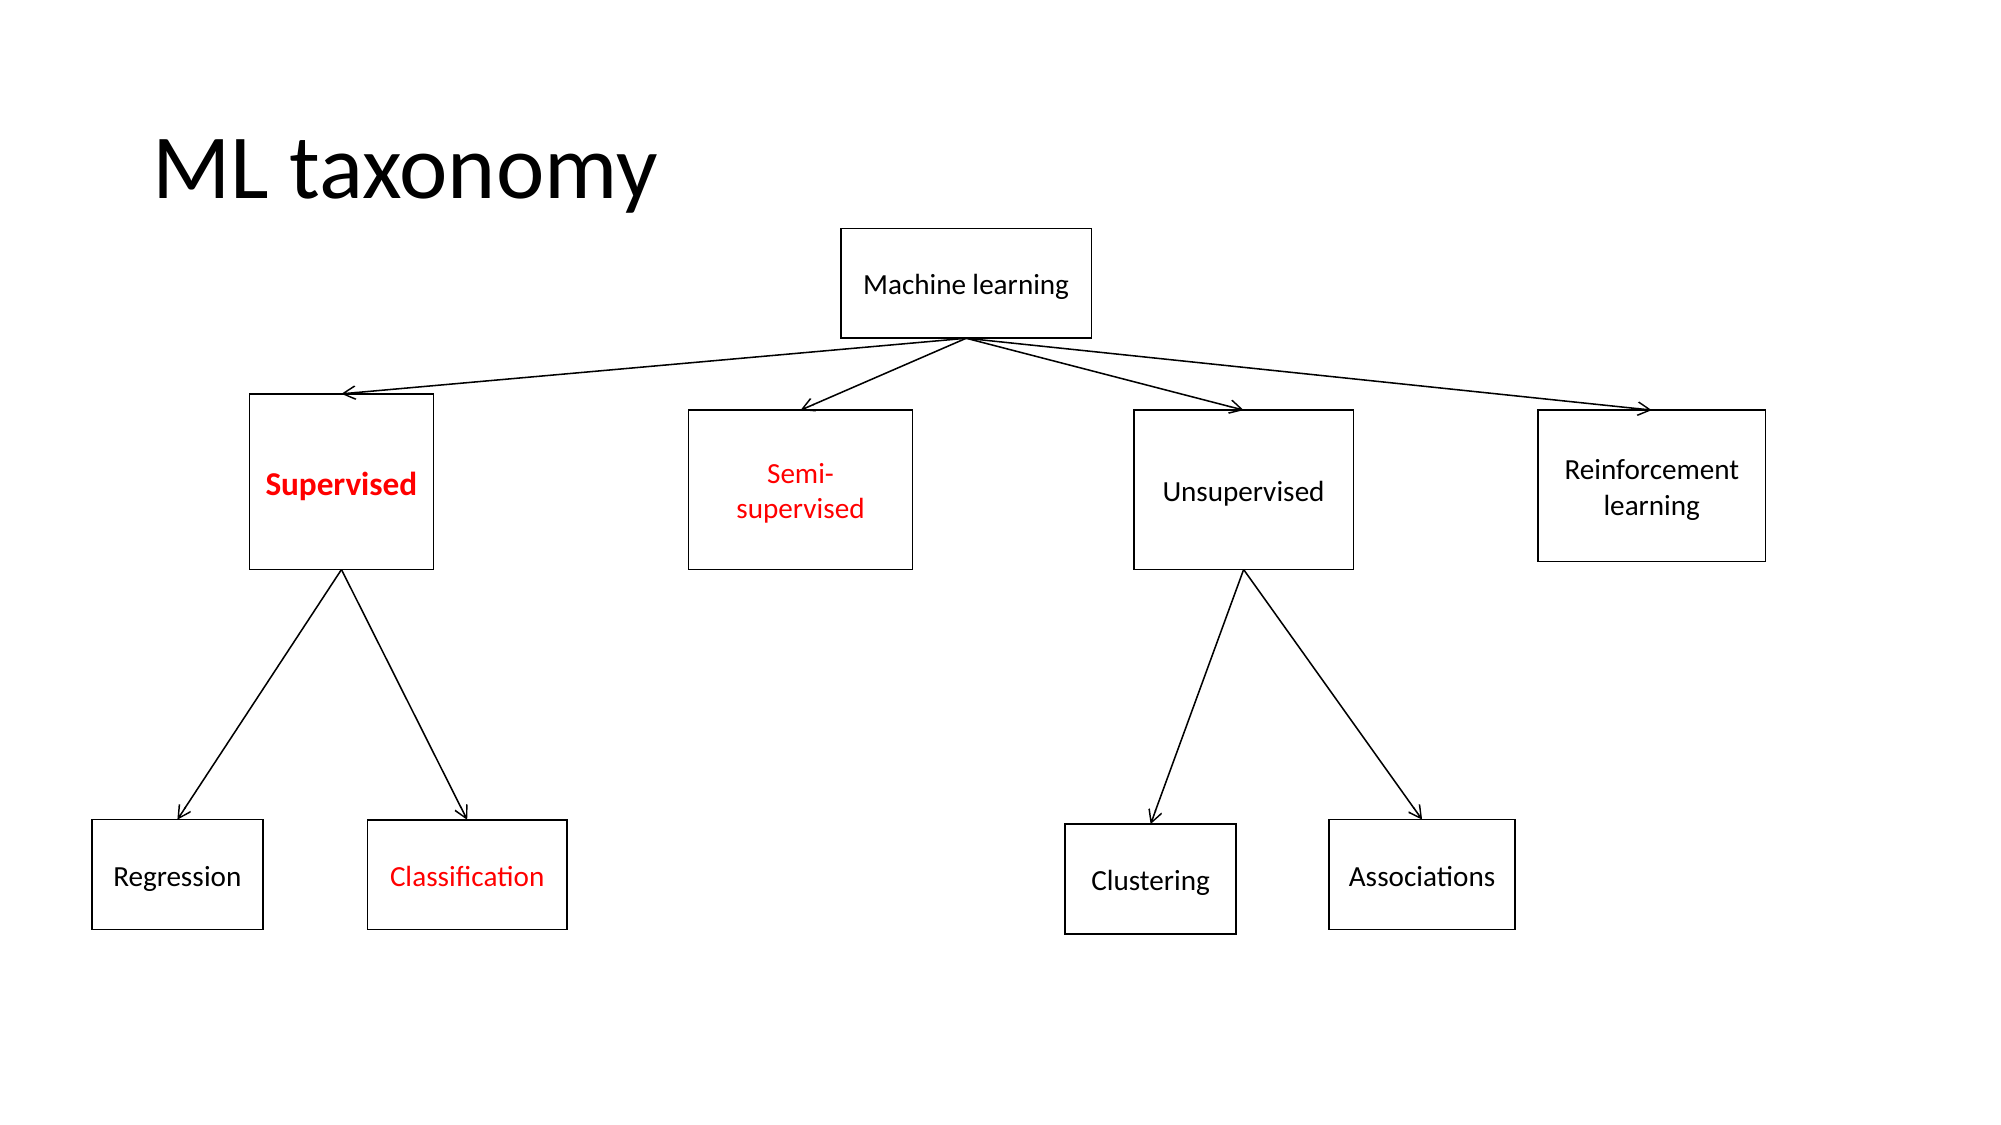

# ML taxonomy
Machine learning
Supervised
Semi-supervised
Unsupervised
Reinforcement learning
Associations
Regression
Classification
Clustering